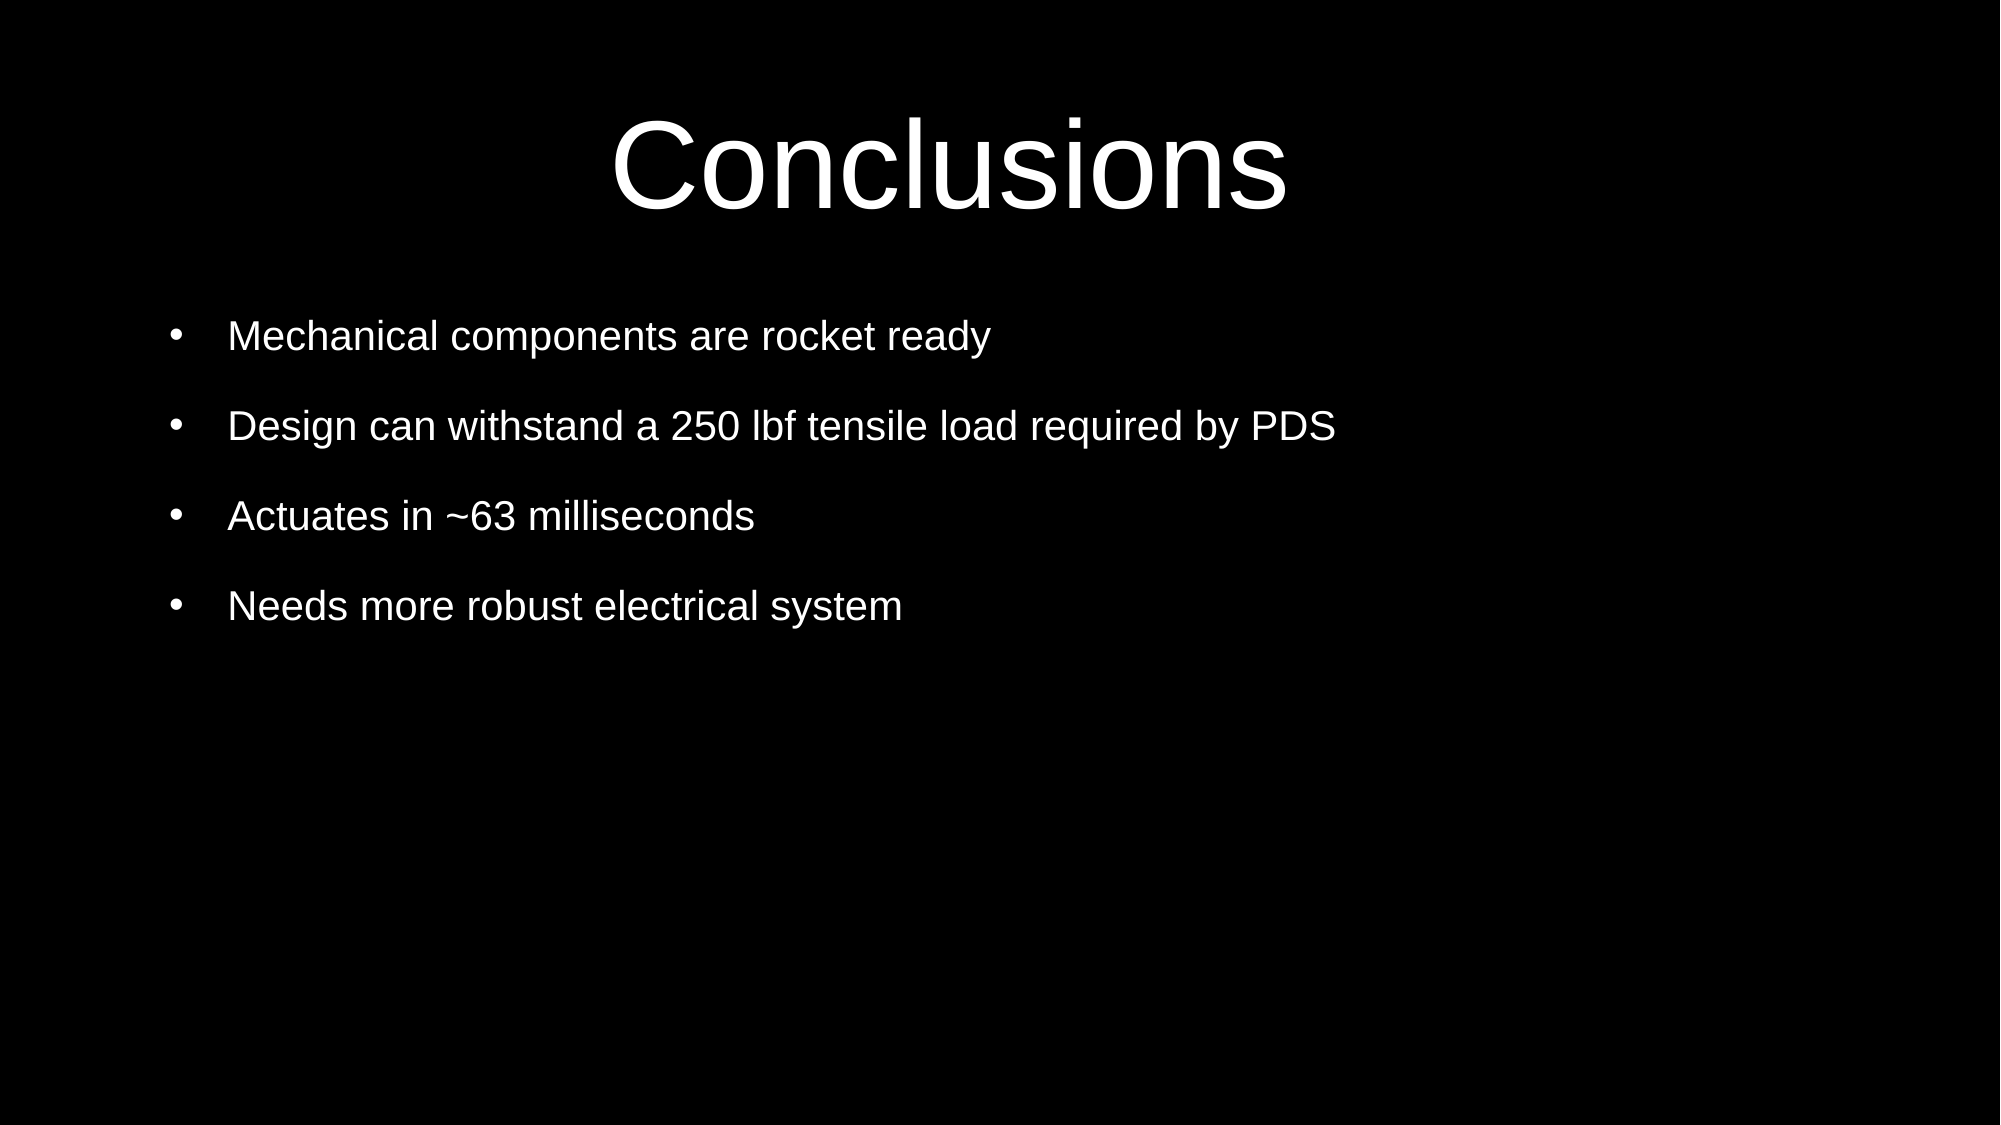

# Conclusions
Mechanical components are rocket ready

Design can withstand a 250 lbf tensile load required by PDS

Actuates in ~63 milliseconds

Needs more robust electrical system